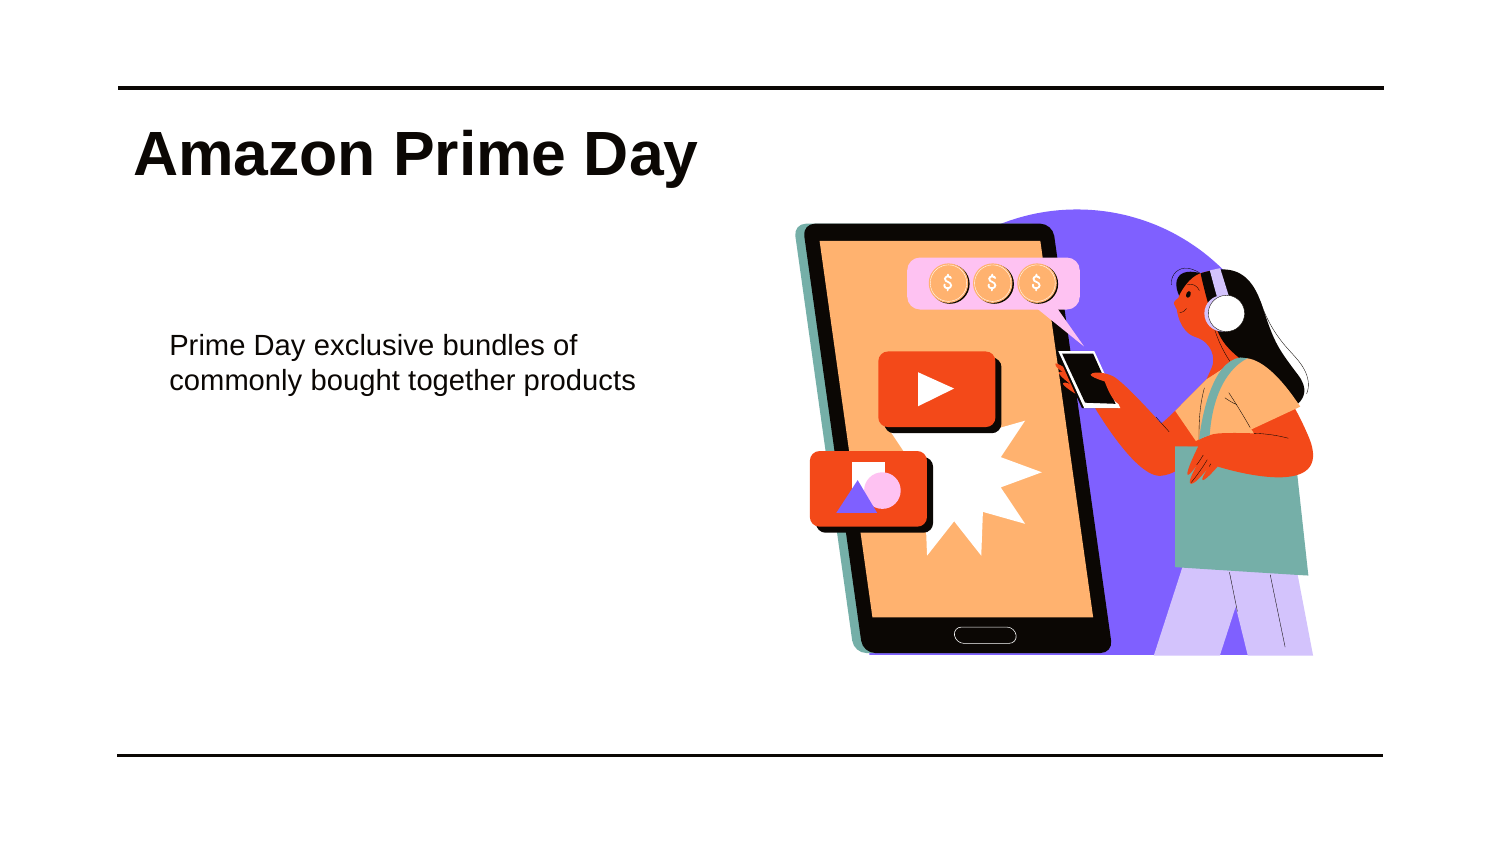

# Amazon Prime Day

Prime Day exclusive bundles of commonly bought together products